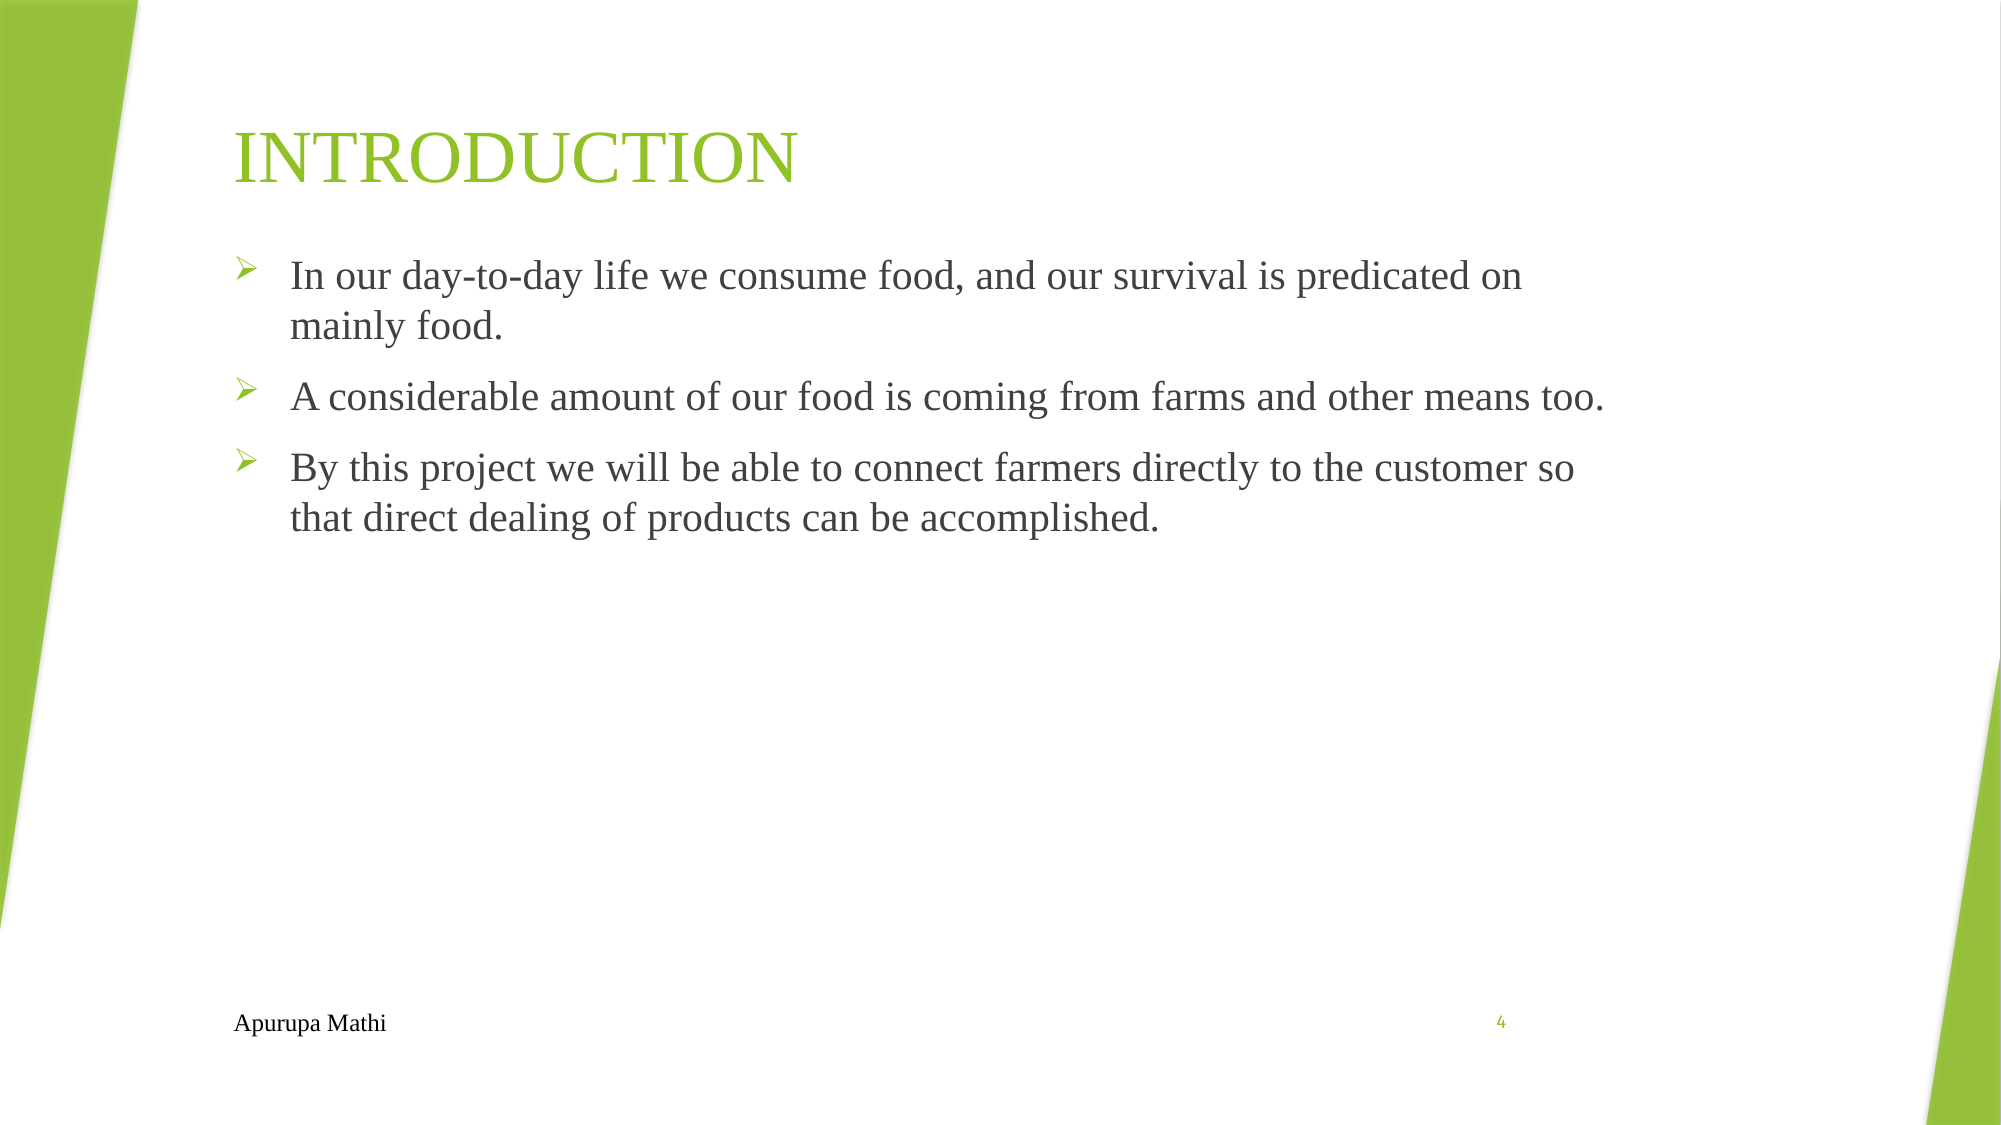

# INTRODUCTION
In our day-to-day life we consume food, and our survival is predicated on mainly food.
A considerable amount of our food is coming from farms and other means too.
By this project we will be able to connect farmers directly to the customer so that direct dealing of products can be accomplished.

Apurupa Mathi
4